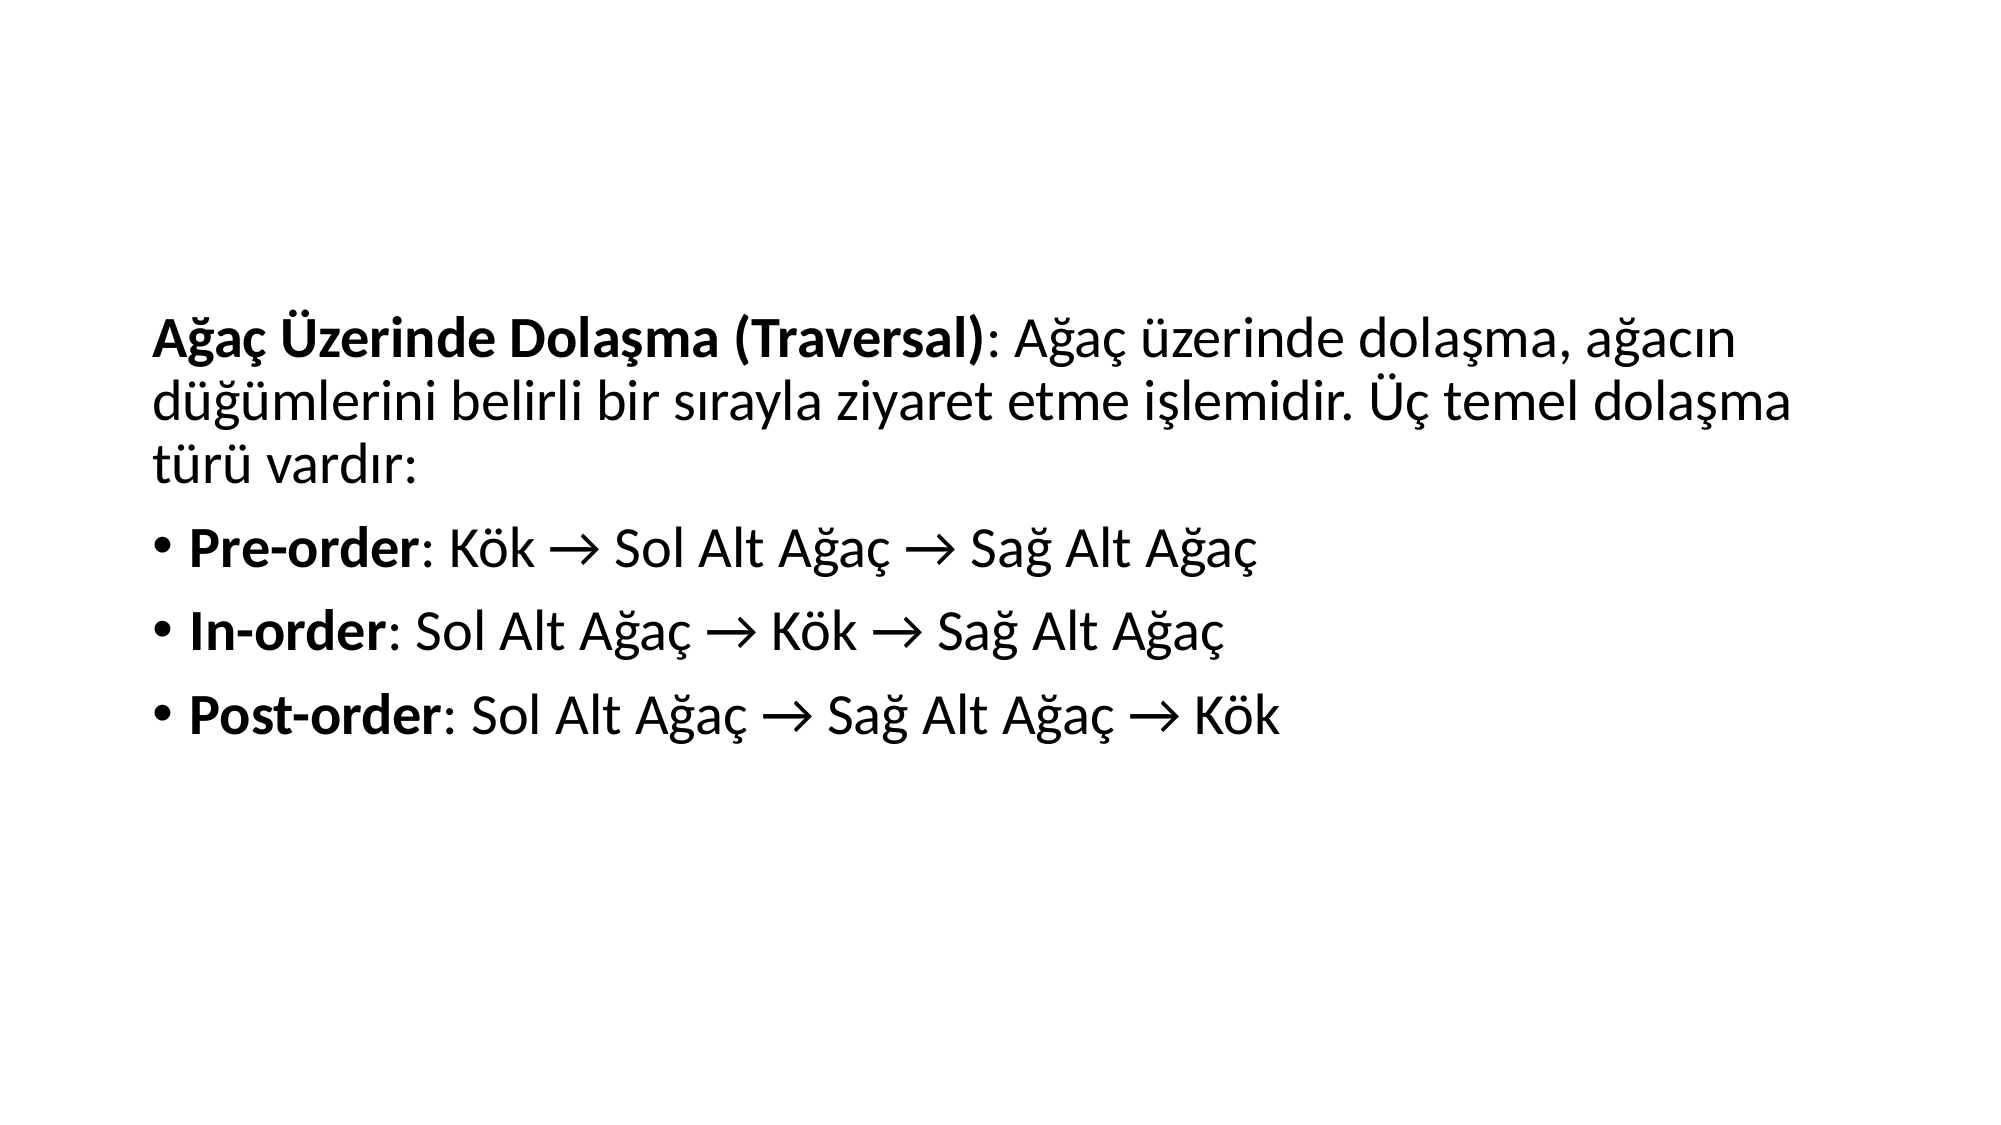

Ağaç Üzerinde Dolaşma (Traversal): Ağaç üzerinde dolaşma, ağacın düğümlerini belirli bir sırayla ziyaret etme işlemidir. Üç temel dolaşma türü vardır:
Pre-order: Kök → Sol Alt Ağaç → Sağ Alt Ağaç
In-order: Sol Alt Ağaç → Kök → Sağ Alt Ağaç
Post-order: Sol Alt Ağaç → Sağ Alt Ağaç → Kök